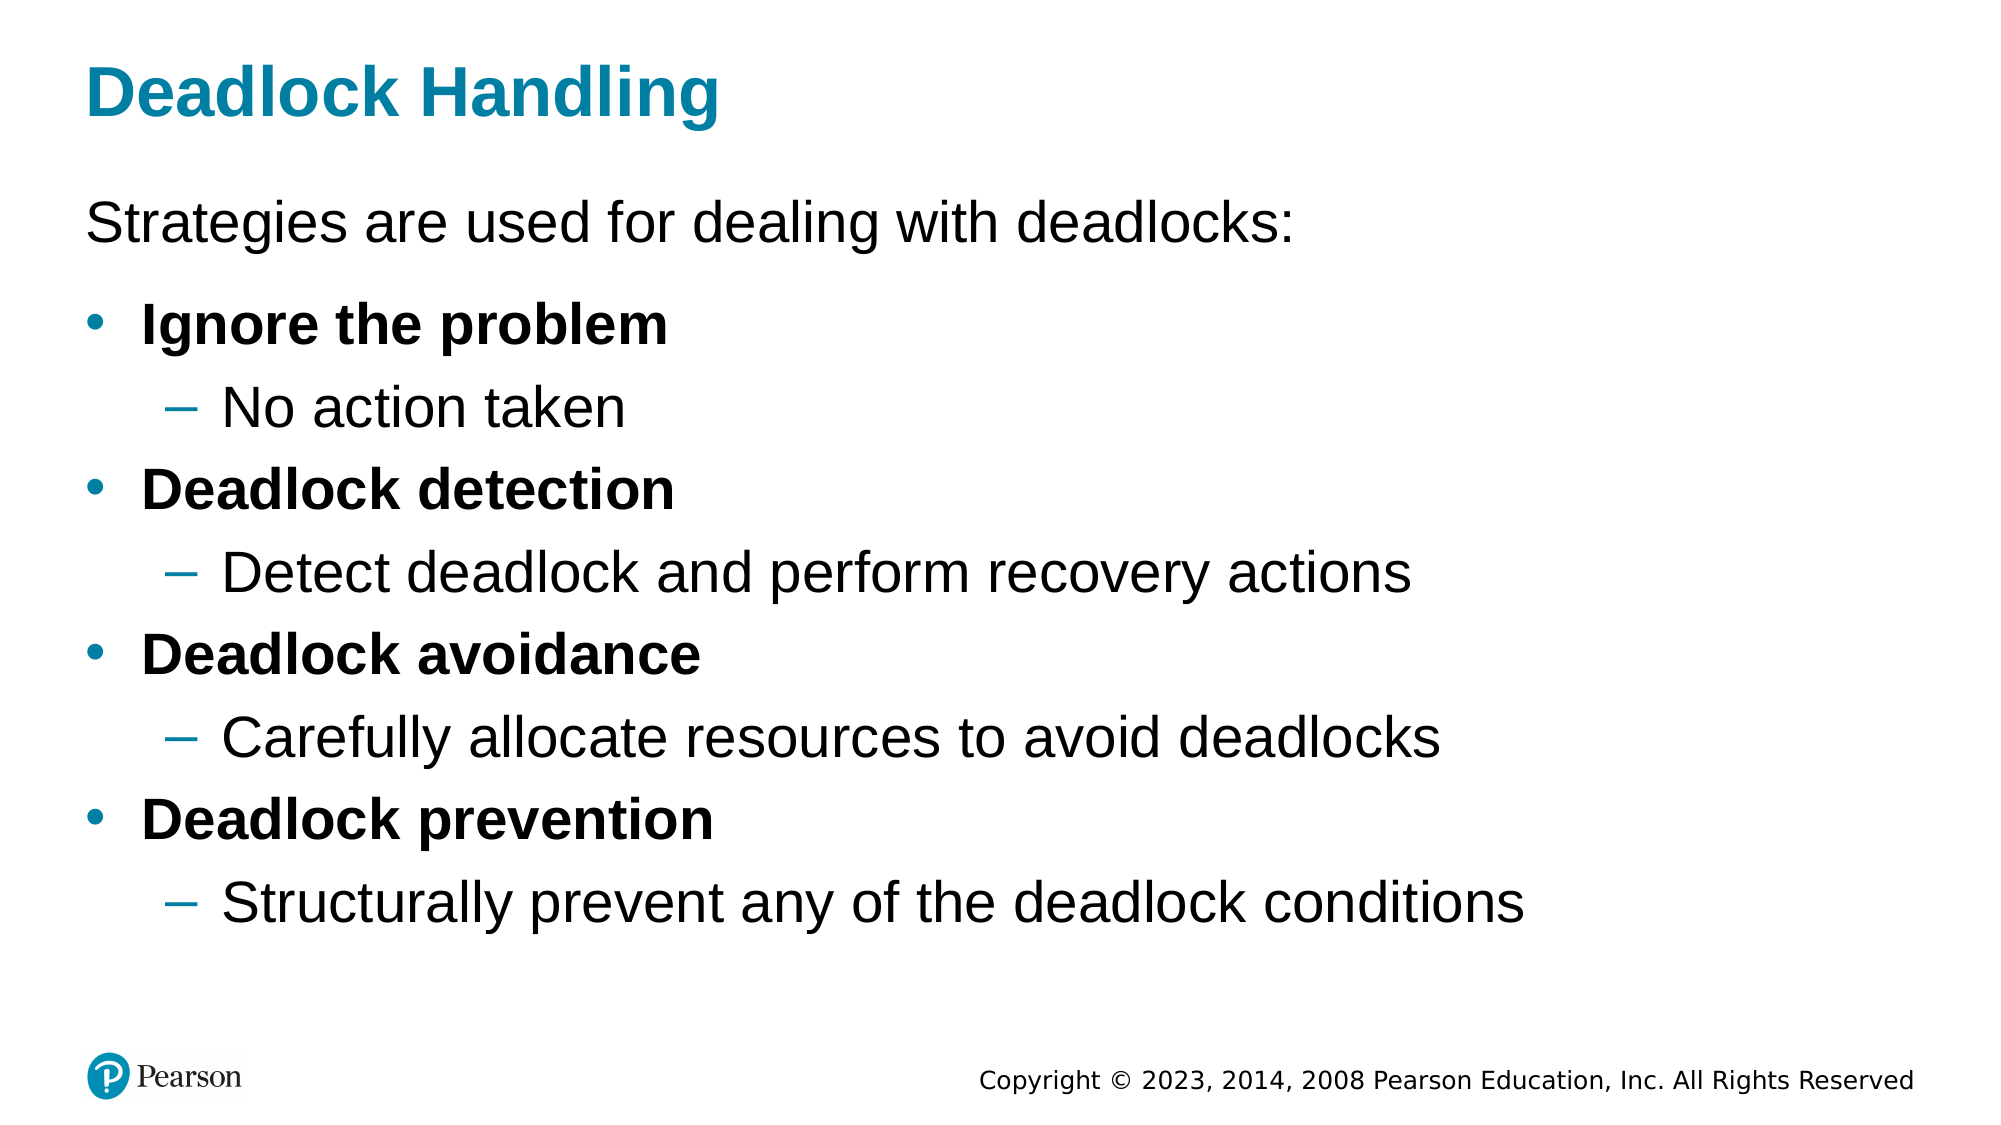

# Deadlock Handling
Strategies are used for dealing with deadlocks:
Ignore the problem
No action taken
Deadlock detection
Detect deadlock and perform recovery actions
Deadlock avoidance
Carefully allocate resources to avoid deadlocks
Deadlock prevention
Structurally prevent any of the deadlock conditions